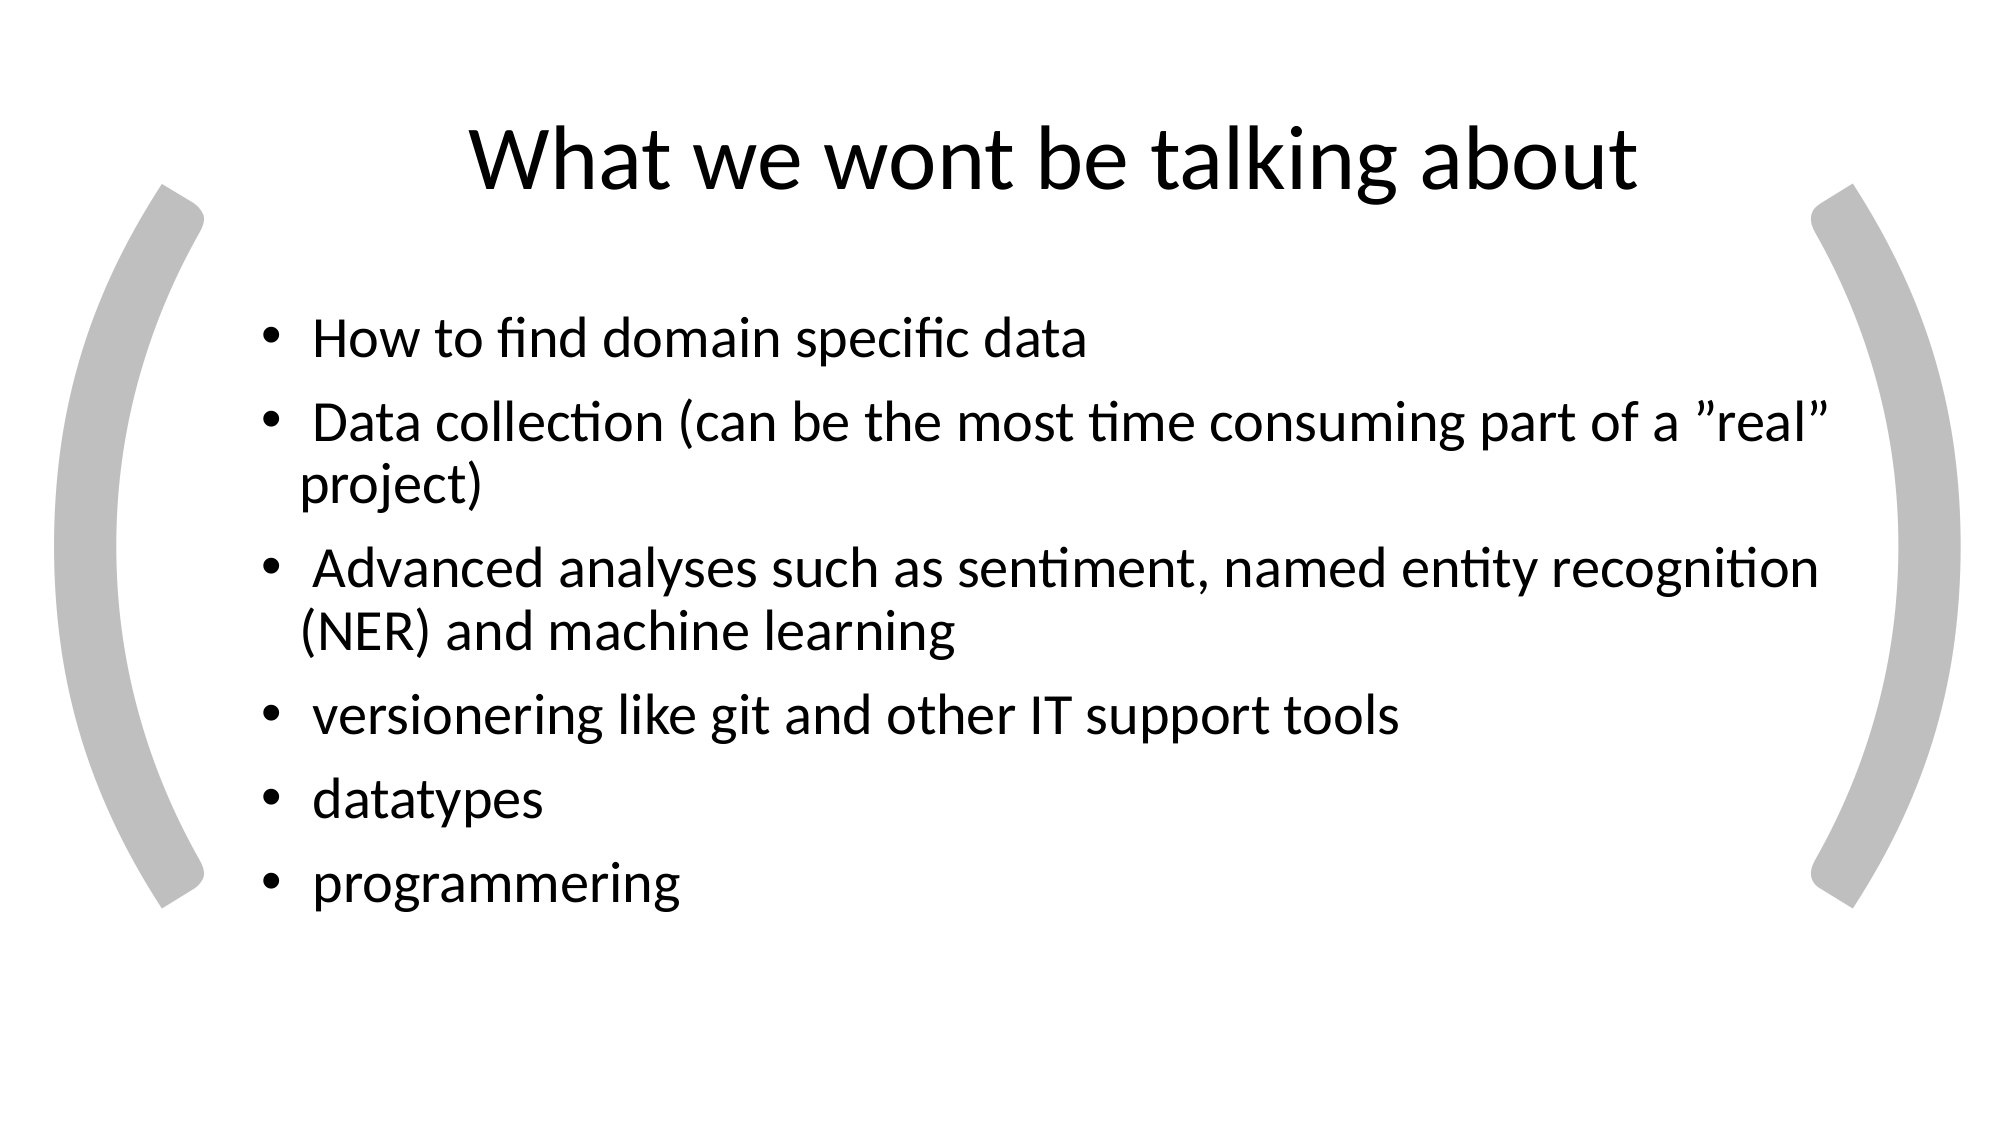

(
)
# What we wont be talking about
 How to find domain specific data
 Data collection (can be the most time consuming part of a ”real” project)
 Advanced analyses such as sentiment, named entity recognition (NER) and machine learning
 versionering like git and other IT support tools
 datatypes
 programmering